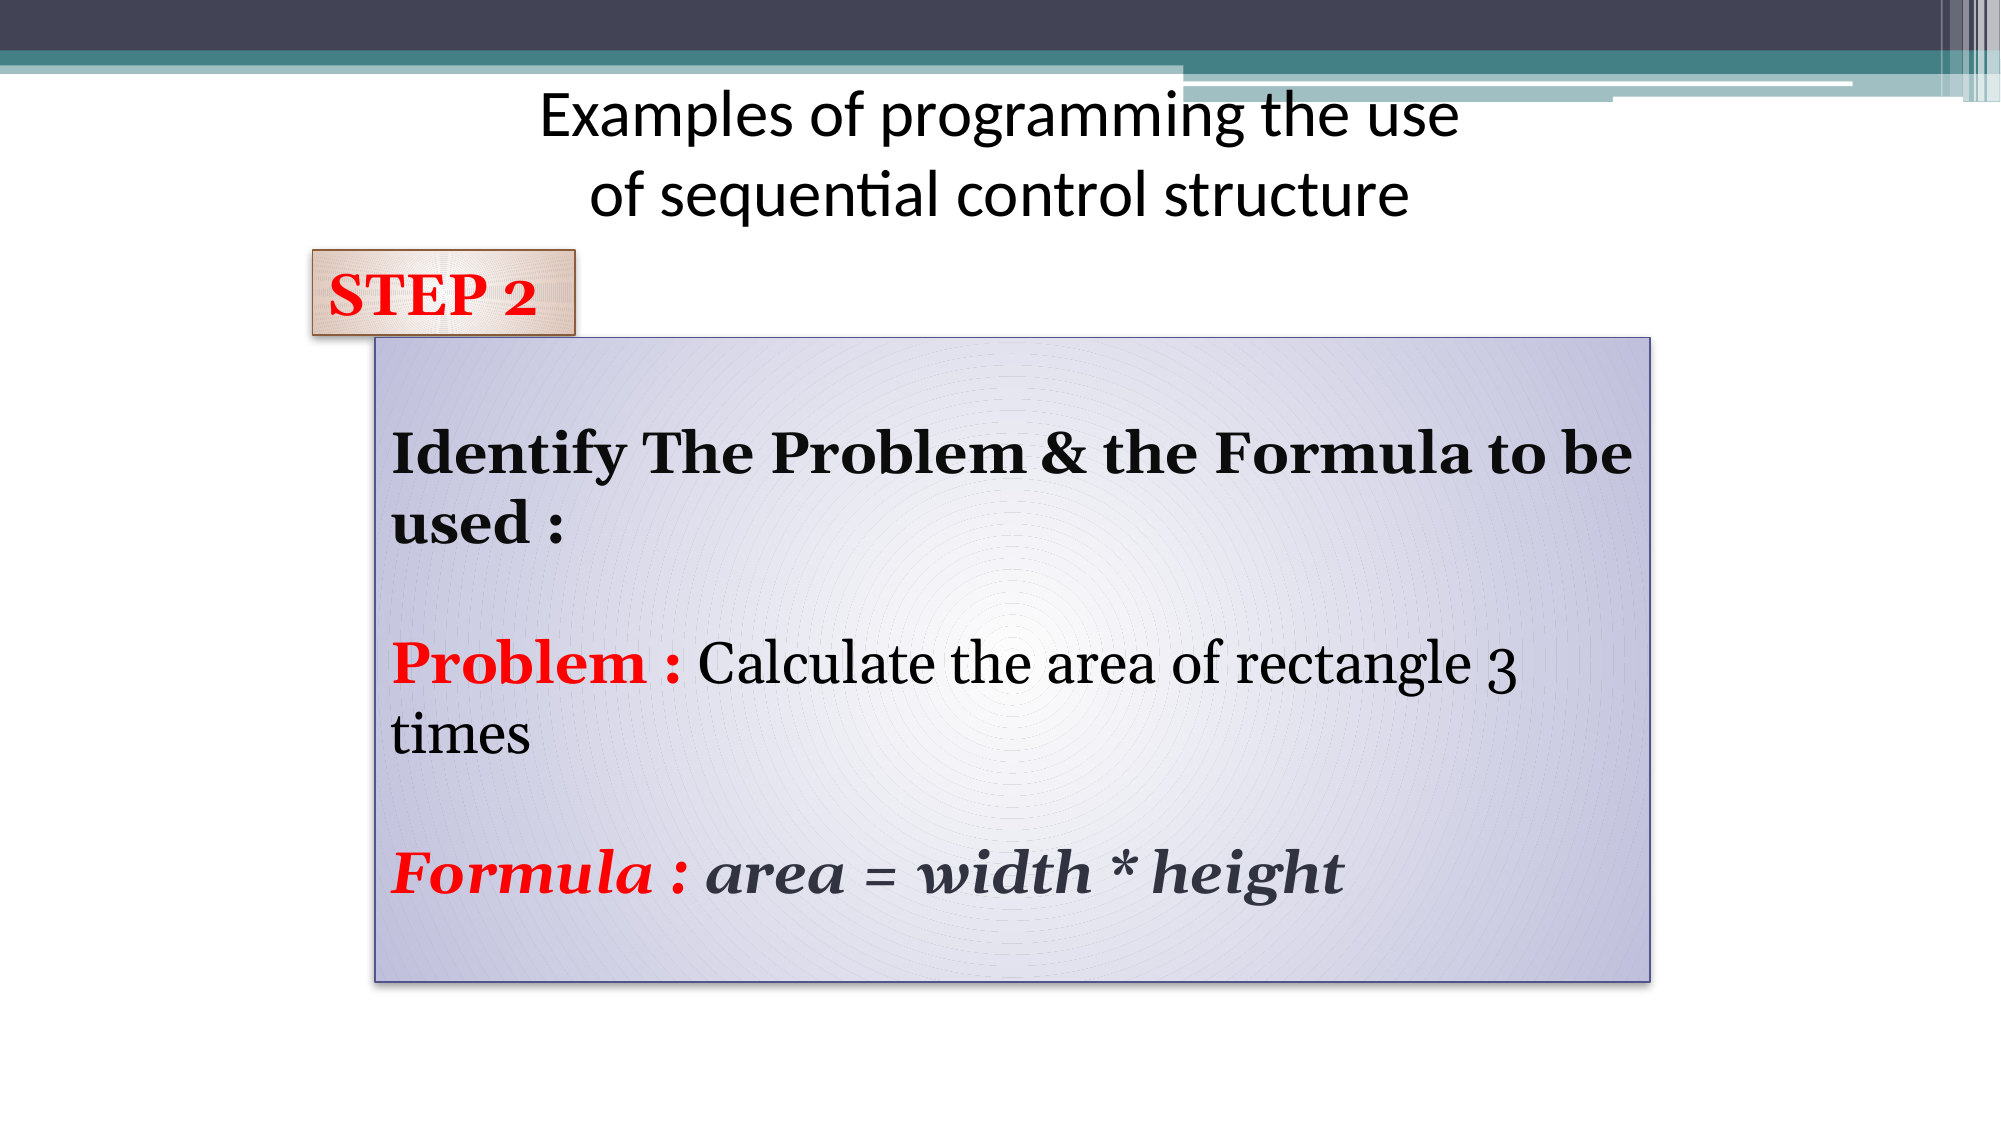

Examples of programming the use of sequential control structure
STEP 2

Identify The Problem & the Formula to be used :

Problem : Calculate the area of rectangle 3 times

Formula : area = width * height